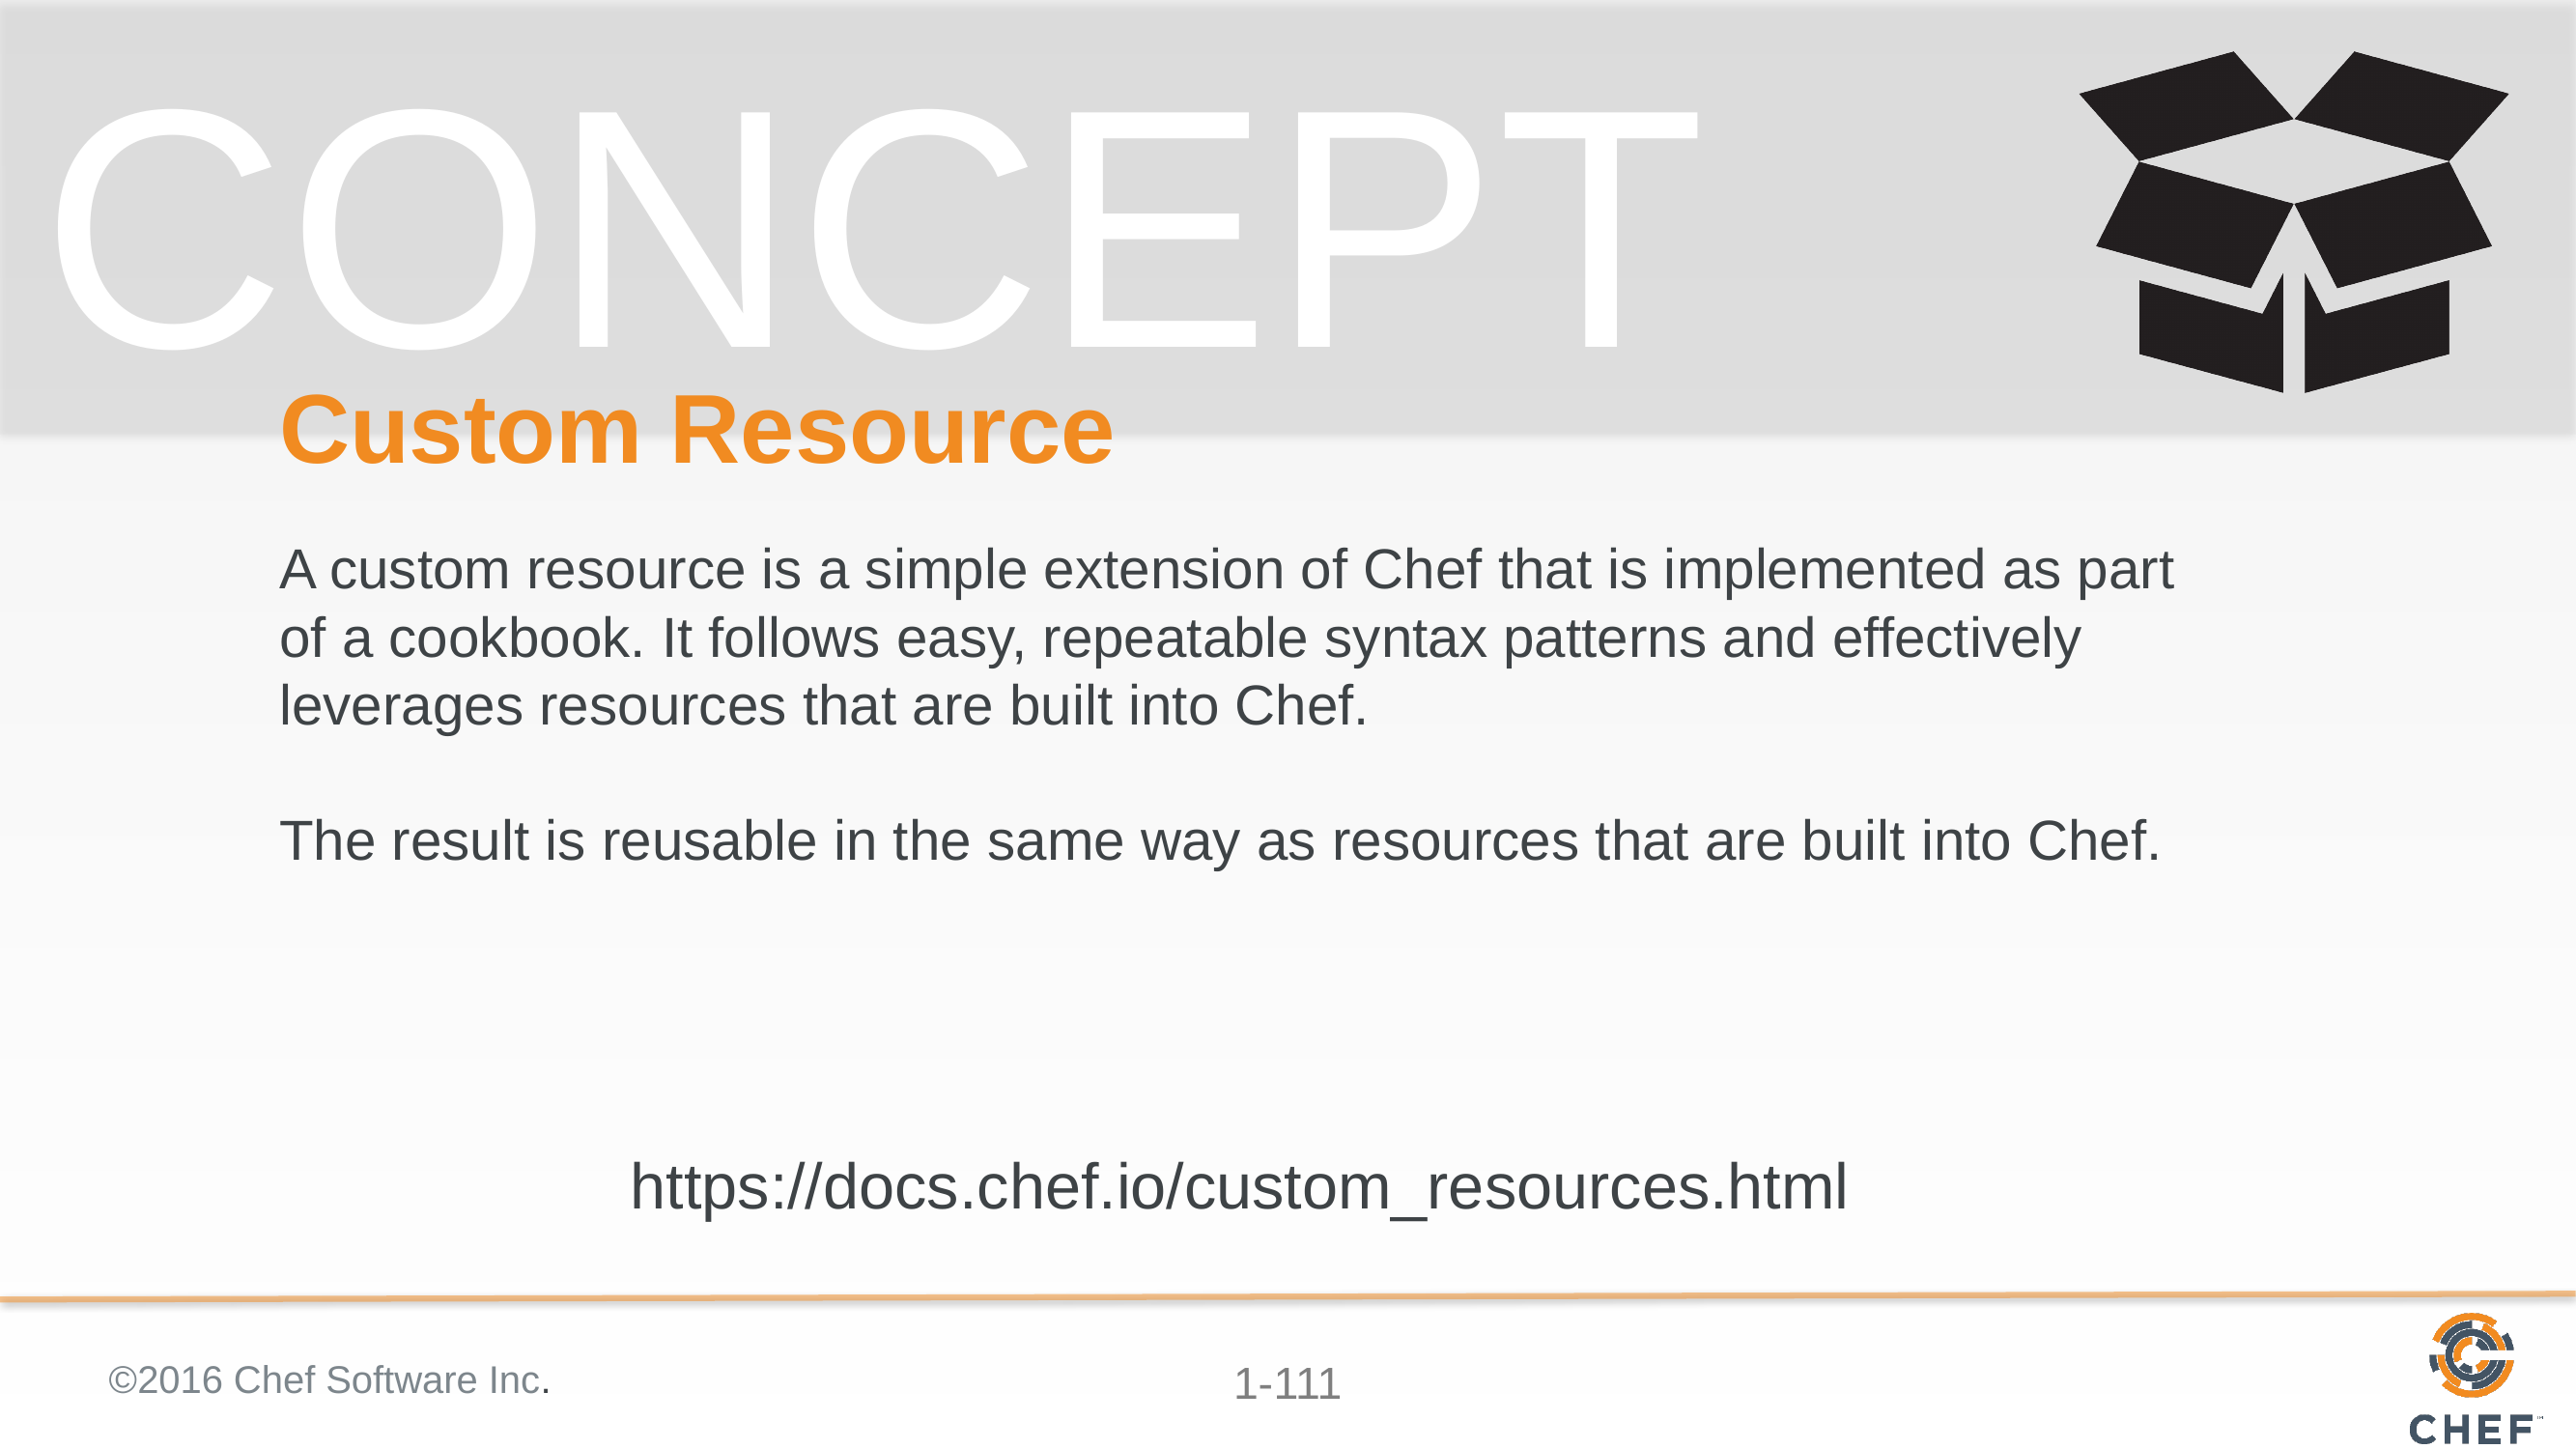

# Custom Resource
A custom resource is a simple extension of Chef that is implemented as part of a cookbook. It follows easy, repeatable syntax patterns and effectively leverages resources that are built into Chef.

The result is reusable in the same way as resources that are built into Chef.
https://docs.chef.io/custom_resources.html